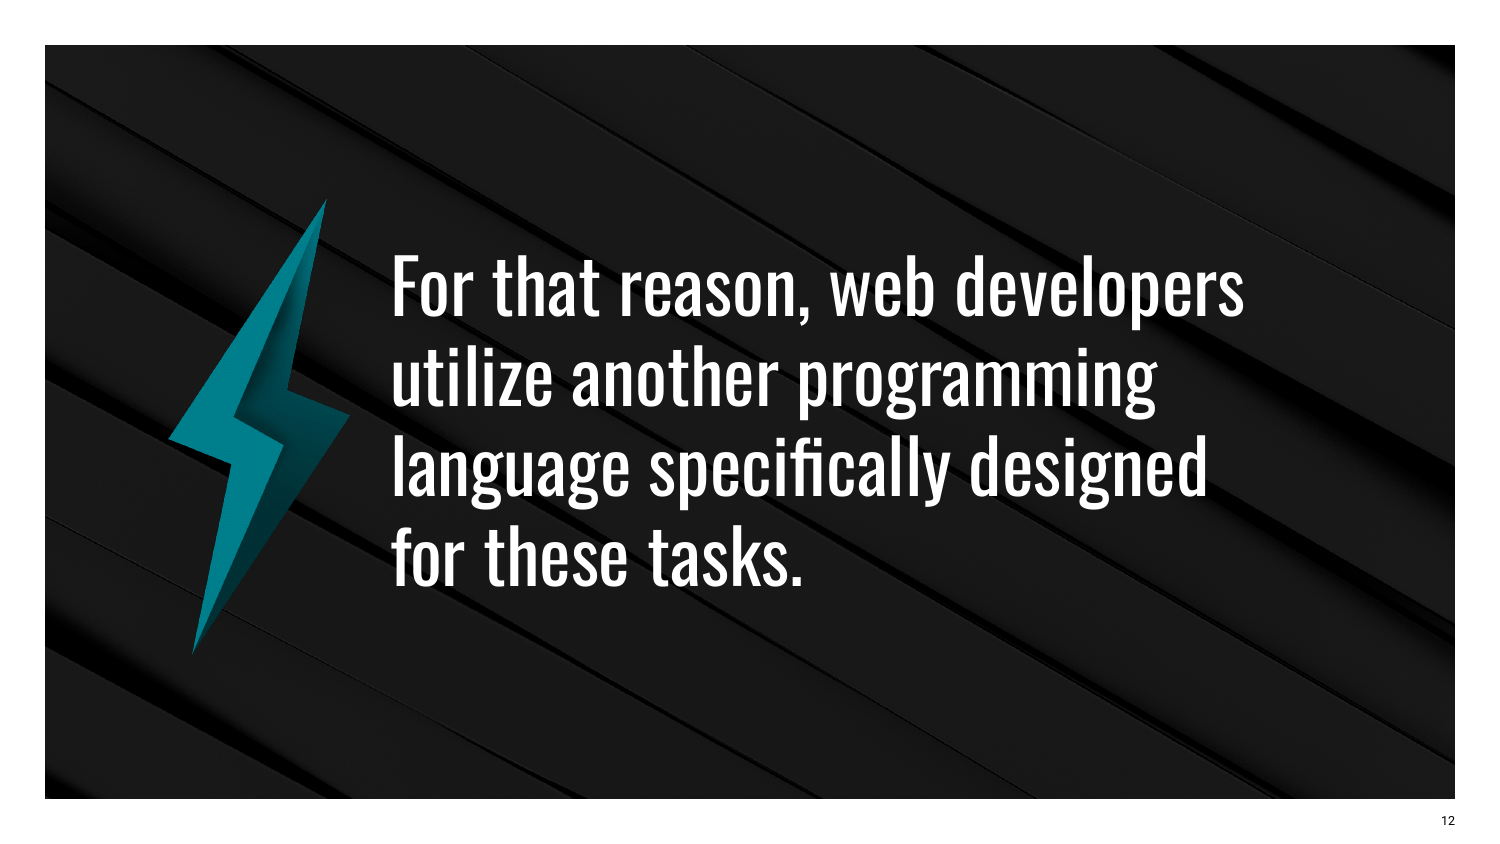

# For that reason, web developers utilize another programming language specifically designed for these tasks.